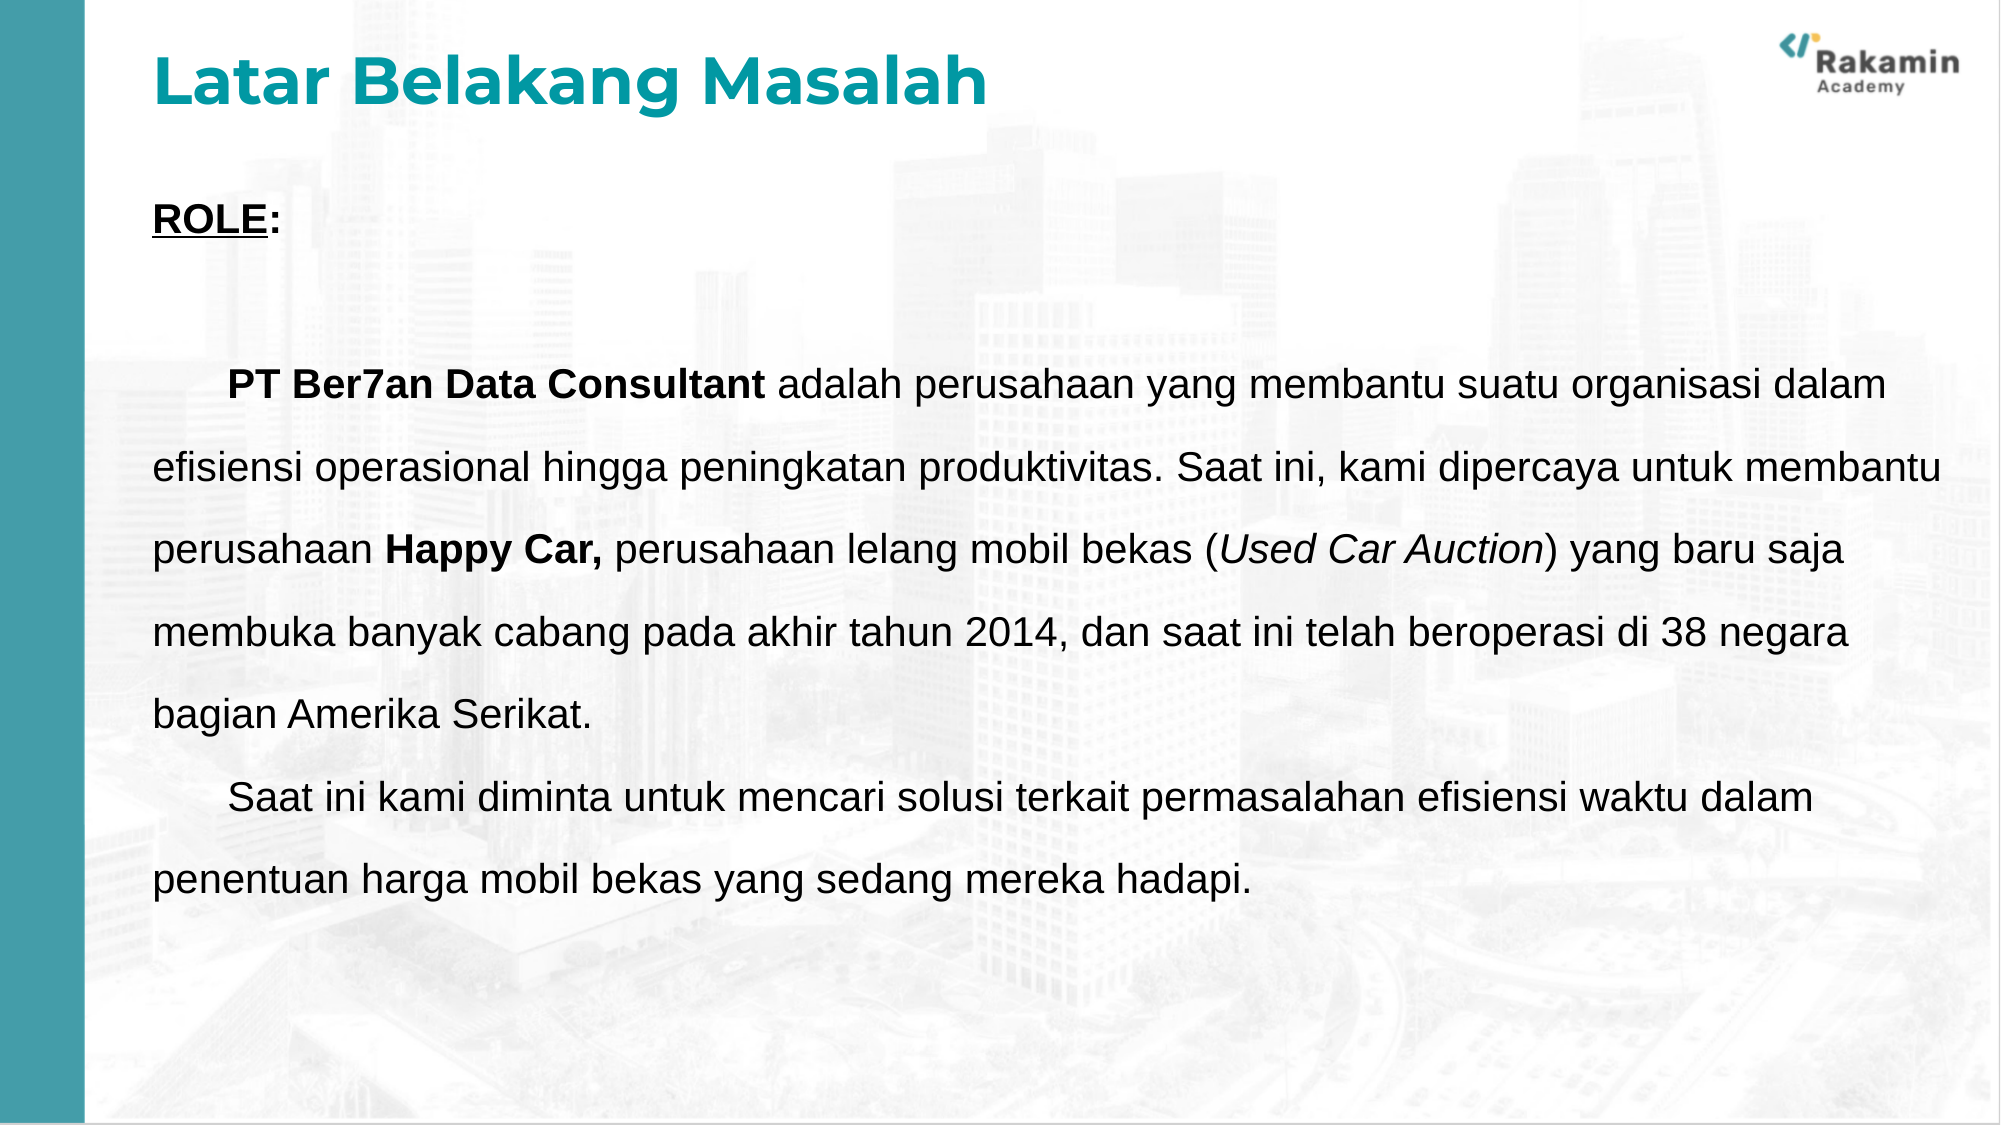

Latar Belakang Masalah
ROLE:

PT Ber7an Data Consultant adalah perusahaan yang membantu suatu organisasi dalam efisiensi operasional hingga peningkatan produktivitas. Saat ini, kami dipercaya untuk membantu perusahaan Happy Car, perusahaan lelang mobil bekas (Used Car Auction) yang baru saja membuka banyak cabang pada akhir tahun 2014, dan saat ini telah beroperasi di 38 negara bagian Amerika Serikat.
Saat ini kami diminta untuk mencari solusi terkait permasalahan efisiensi waktu dalam penentuan harga mobil bekas yang sedang mereka hadapi.